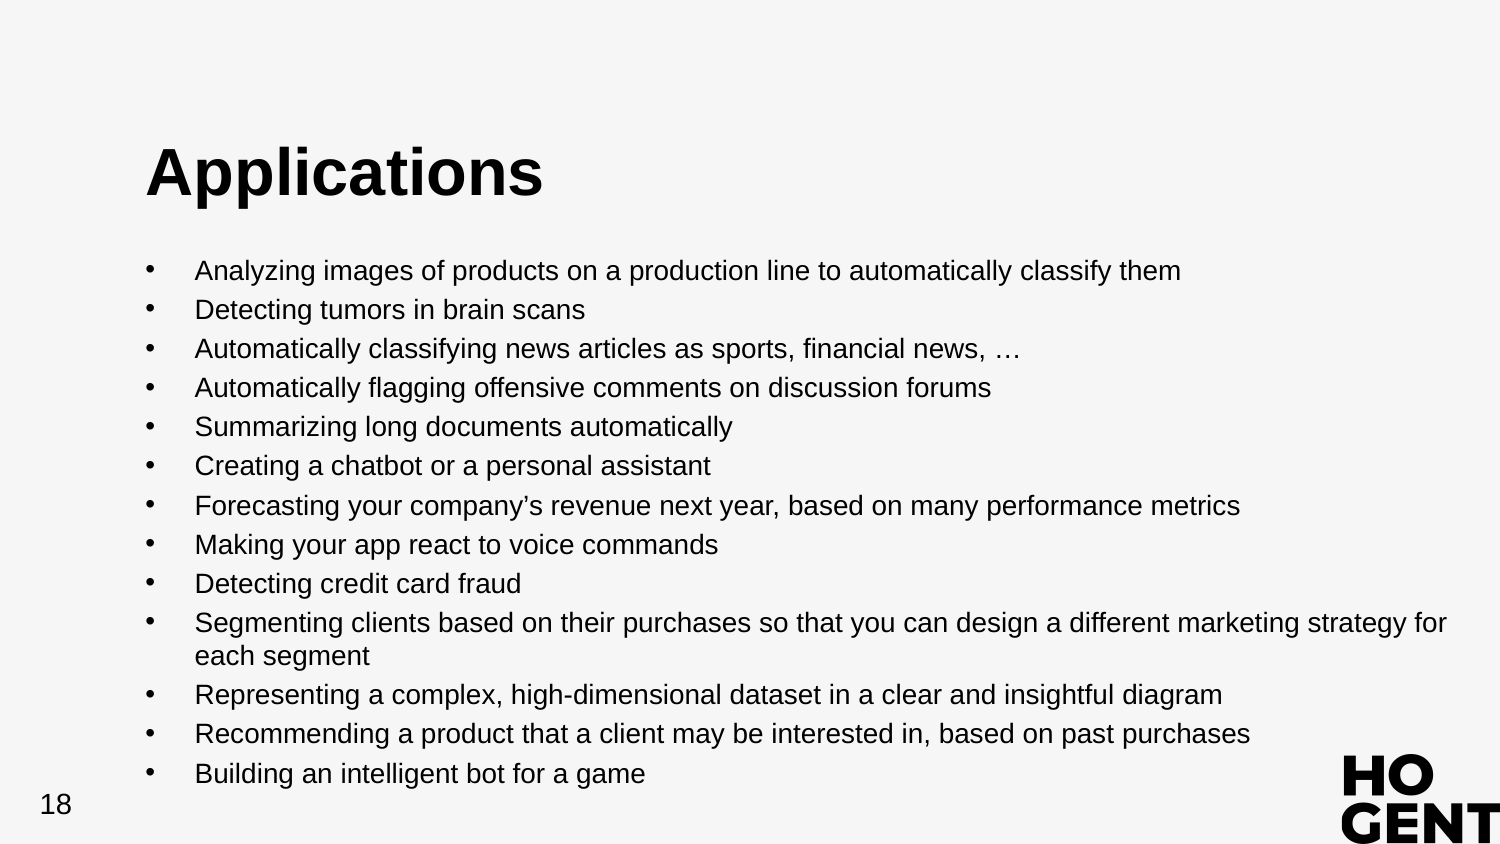

# Applications
Analyzing images of products on a production line to automatically classify them
Detecting tumors in brain scans
Automatically classifying news articles as sports, financial news, …
Automatically flagging offensive comments on discussion forums
Summarizing long documents automatically
Creating a chatbot or a personal assistant
Forecasting your company’s revenue next year, based on many performance metrics
Making your app react to voice commands
Detecting credit card fraud
Segmenting clients based on their purchases so that you can design a different marketing strategy for each segment
Representing a complex, high-dimensional dataset in a clear and insightful diagram
Recommending a product that a client may be interested in, based on past purchases
Building an intelligent bot for a game